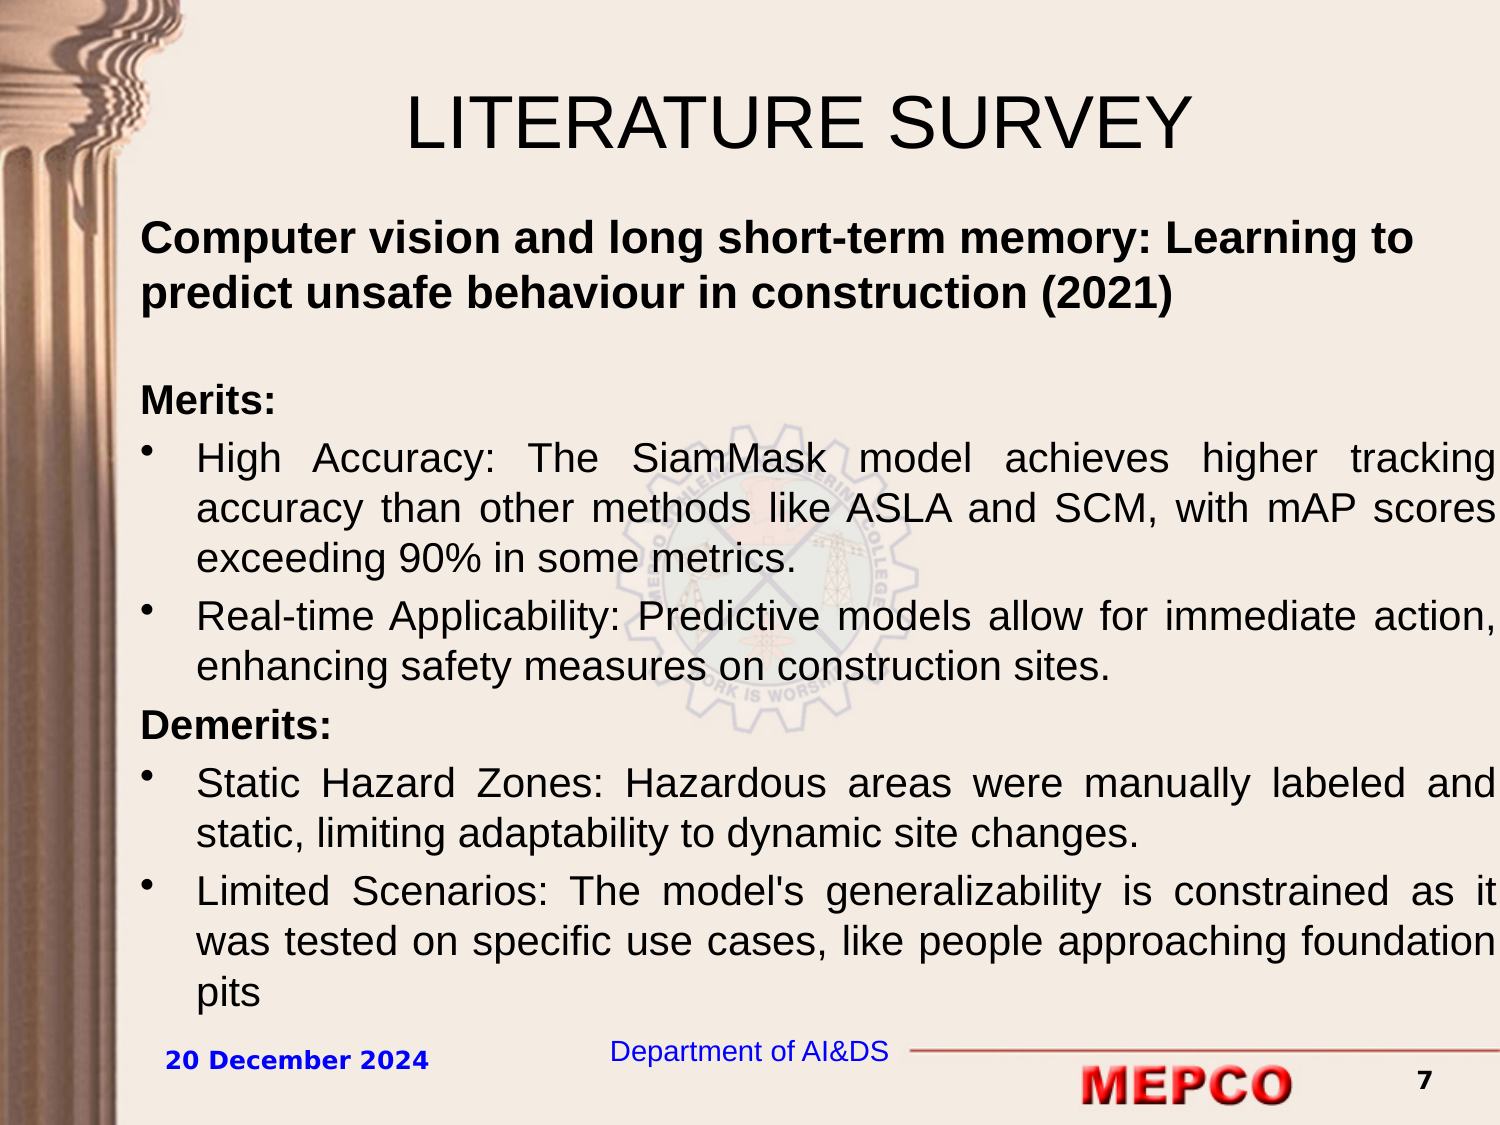

# LITERATURE SURVEY
Computer vision and long short-term memory: Learning to predict unsafe behaviour in construction (2021)

Merits:
High Accuracy: The SiamMask model achieves higher tracking accuracy than other methods like ASLA and SCM, with mAP scores exceeding 90% in some metrics.
Real-time Applicability: Predictive models allow for immediate action, enhancing safety measures on construction sites.
Demerits:
Static Hazard Zones: Hazardous areas were manually labeled and static, limiting adaptability to dynamic site changes.
Limited Scenarios: The model's generalizability is constrained as it was tested on specific use cases, like people approaching foundation pits

Department of AI&DS